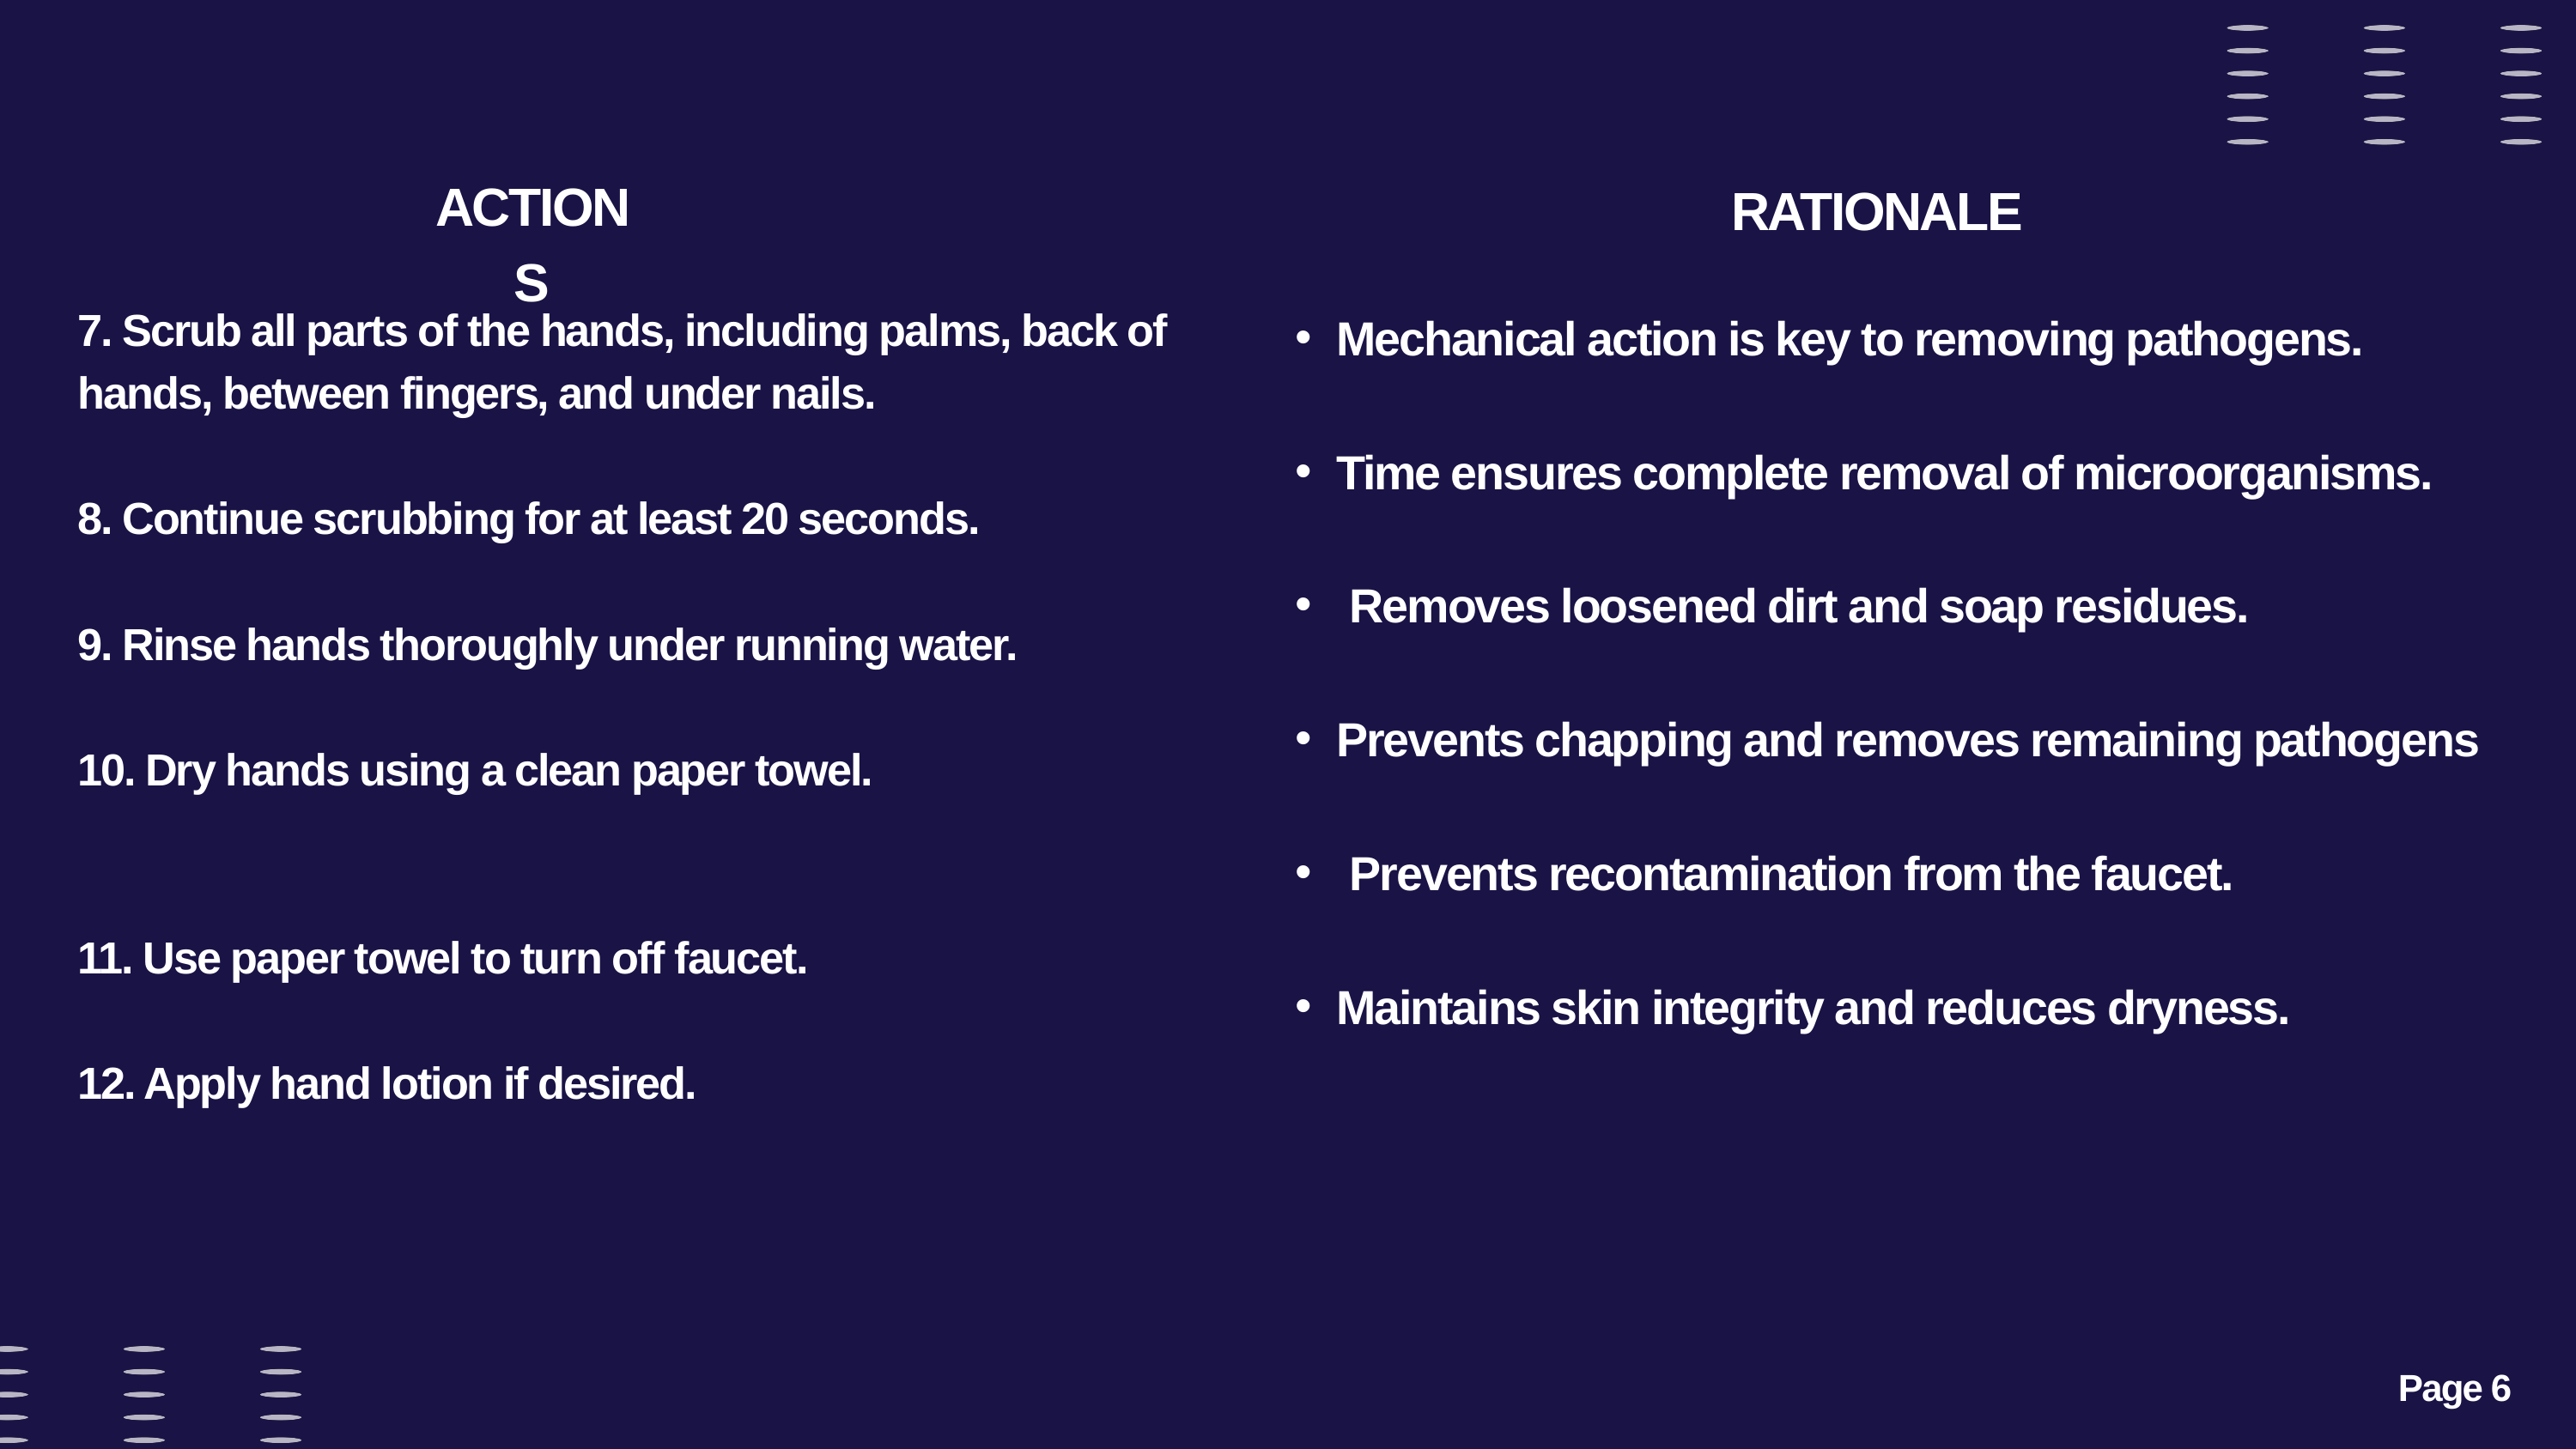

ACTIONS

Mechanical action is key to removing pathogens.

Time ensures complete removal of microorganisms.

 Removes loosened dirt and soap residues.

Prevents chapping and removes remaining pathogens

 Prevents recontamination from the faucet.

Maintains skin integrity and reduces dryness.

RATIONALE
7. Scrub all parts of the hands, including palms, back of hands, between fingers, and under nails.

8. Continue scrubbing for at least 20 seconds.

9. Rinse hands thoroughly under running water.

10. Dry hands using a clean paper towel.

11. Use paper towel to turn off faucet.

12. Apply hand lotion if desired.

Page 6